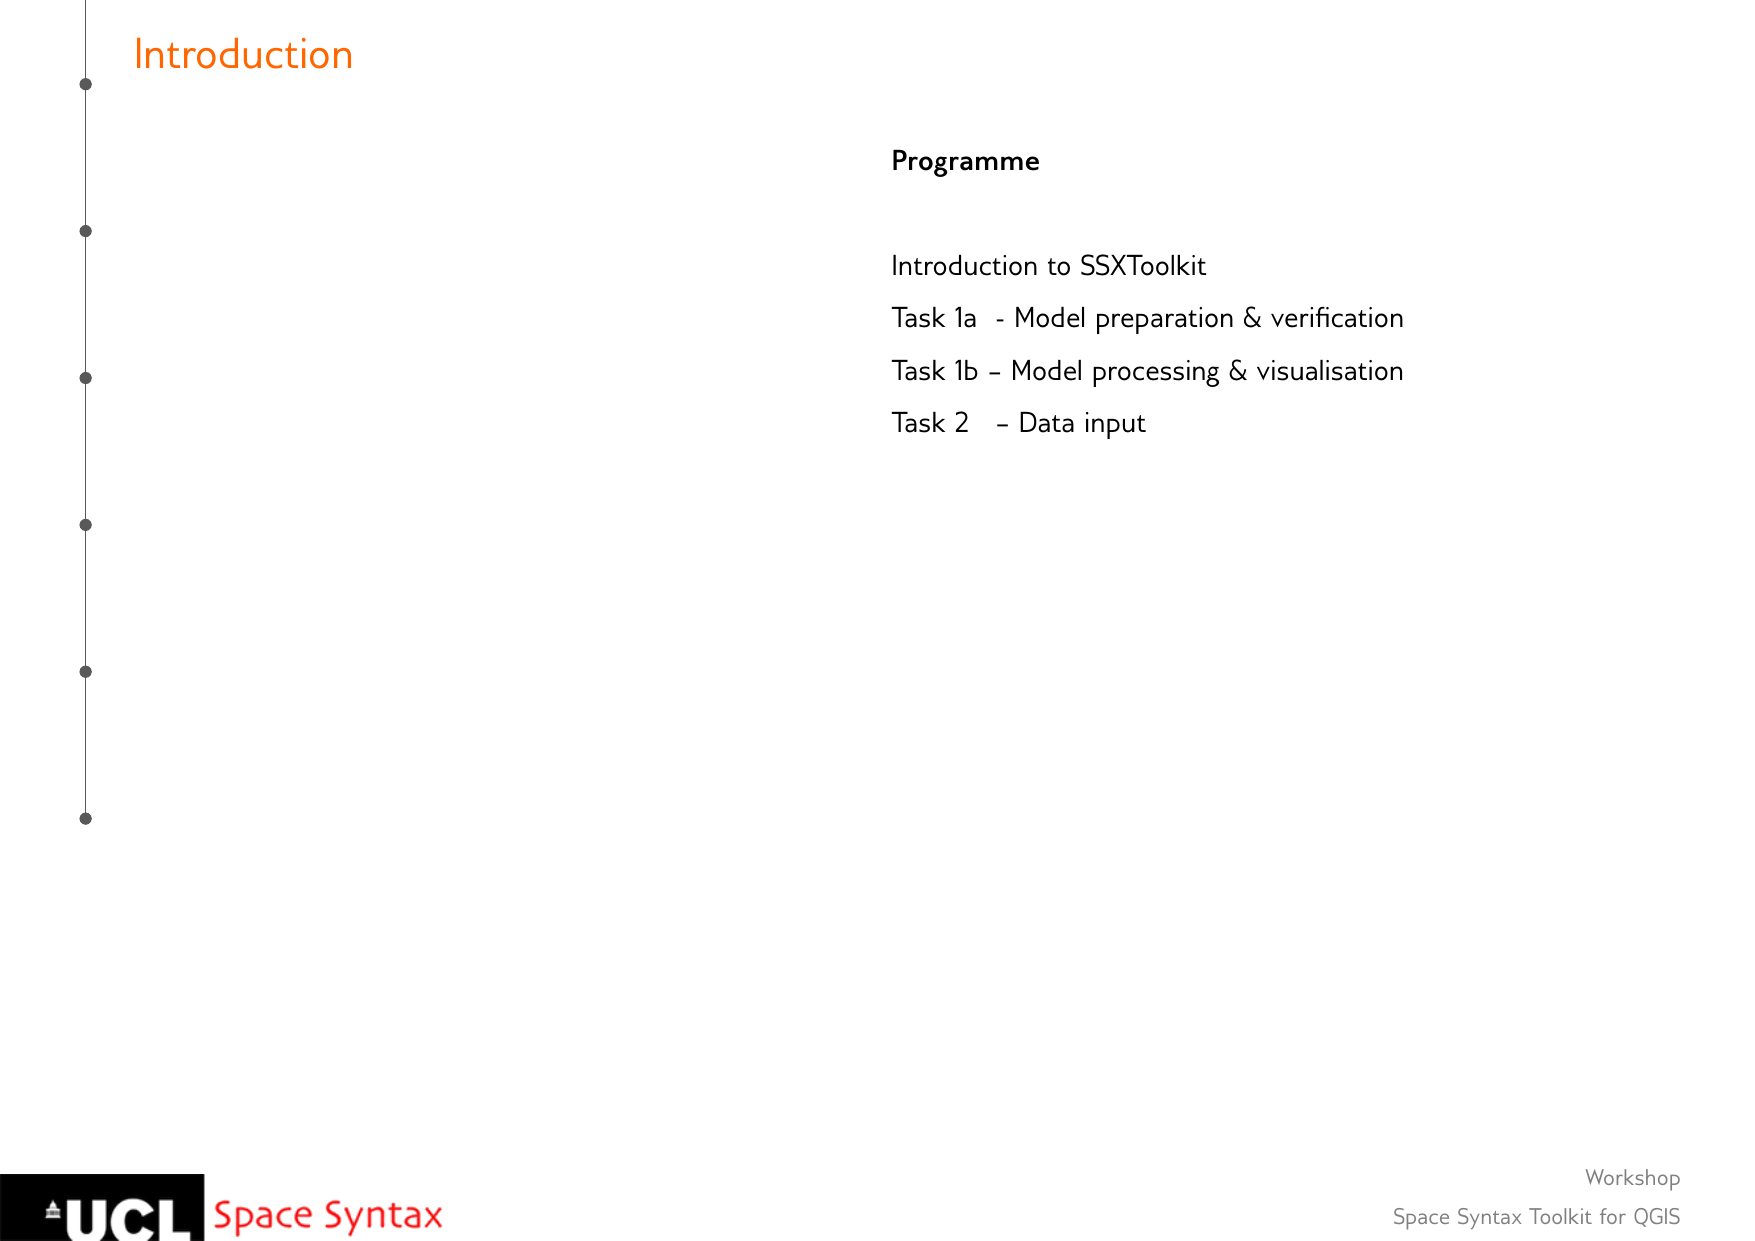

Introduction
Programme

Introduction to SSXToolkit
Task 1a  - Model preparation & verification
Task 1b – Model processing & visualisation
Task 2   – Data input